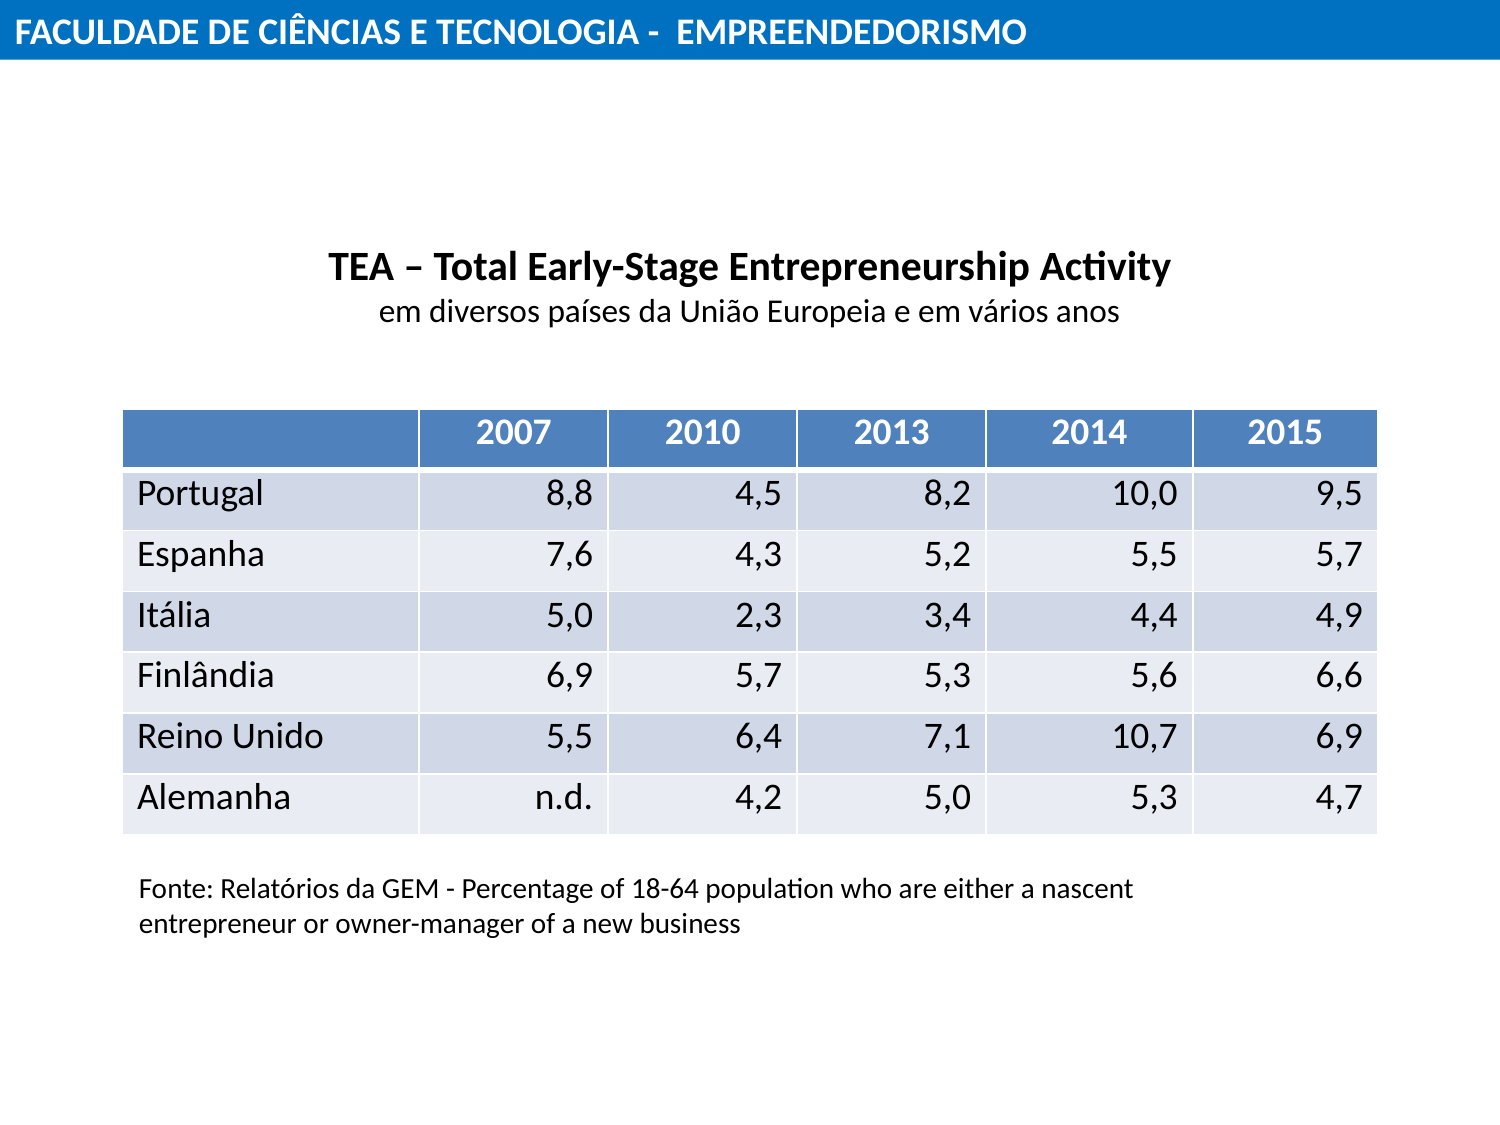

FACULDADE DE CIÊNCIAS E TECNOLOGIA -  EMPREENDEDORISMO
TEA – Total Early-Stage Entrepreneurship Activity
em diversos países da União Europeia e em vários anos
|  | 2007 | 2010 | 2013 | 2014 | 2015 |
| --- | --- | --- | --- | --- | --- |
| Portugal | 8,8 | 4,5 | 8,2 | 10,0 | 9,5 |
| Espanha | 7,6 | 4,3 | 5,2 | 5,5 | 5,7 |
| Itália | 5,0 | 2,3 | 3,4 | 4,4 | 4,9 |
| Finlândia | 6,9 | 5,7 | 5,3 | 5,6 | 6,6 |
| Reino Unido | 5,5 | 6,4 | 7,1 | 10,7 | 6,9 |
| Alemanha | n.d. | 4,2 | 5,0 | 5,3 | 4,7 |
Fonte: Relatórios da GEM - Percentage of 18-64 population who are either a nascent entrepreneur or owner-manager of a new business